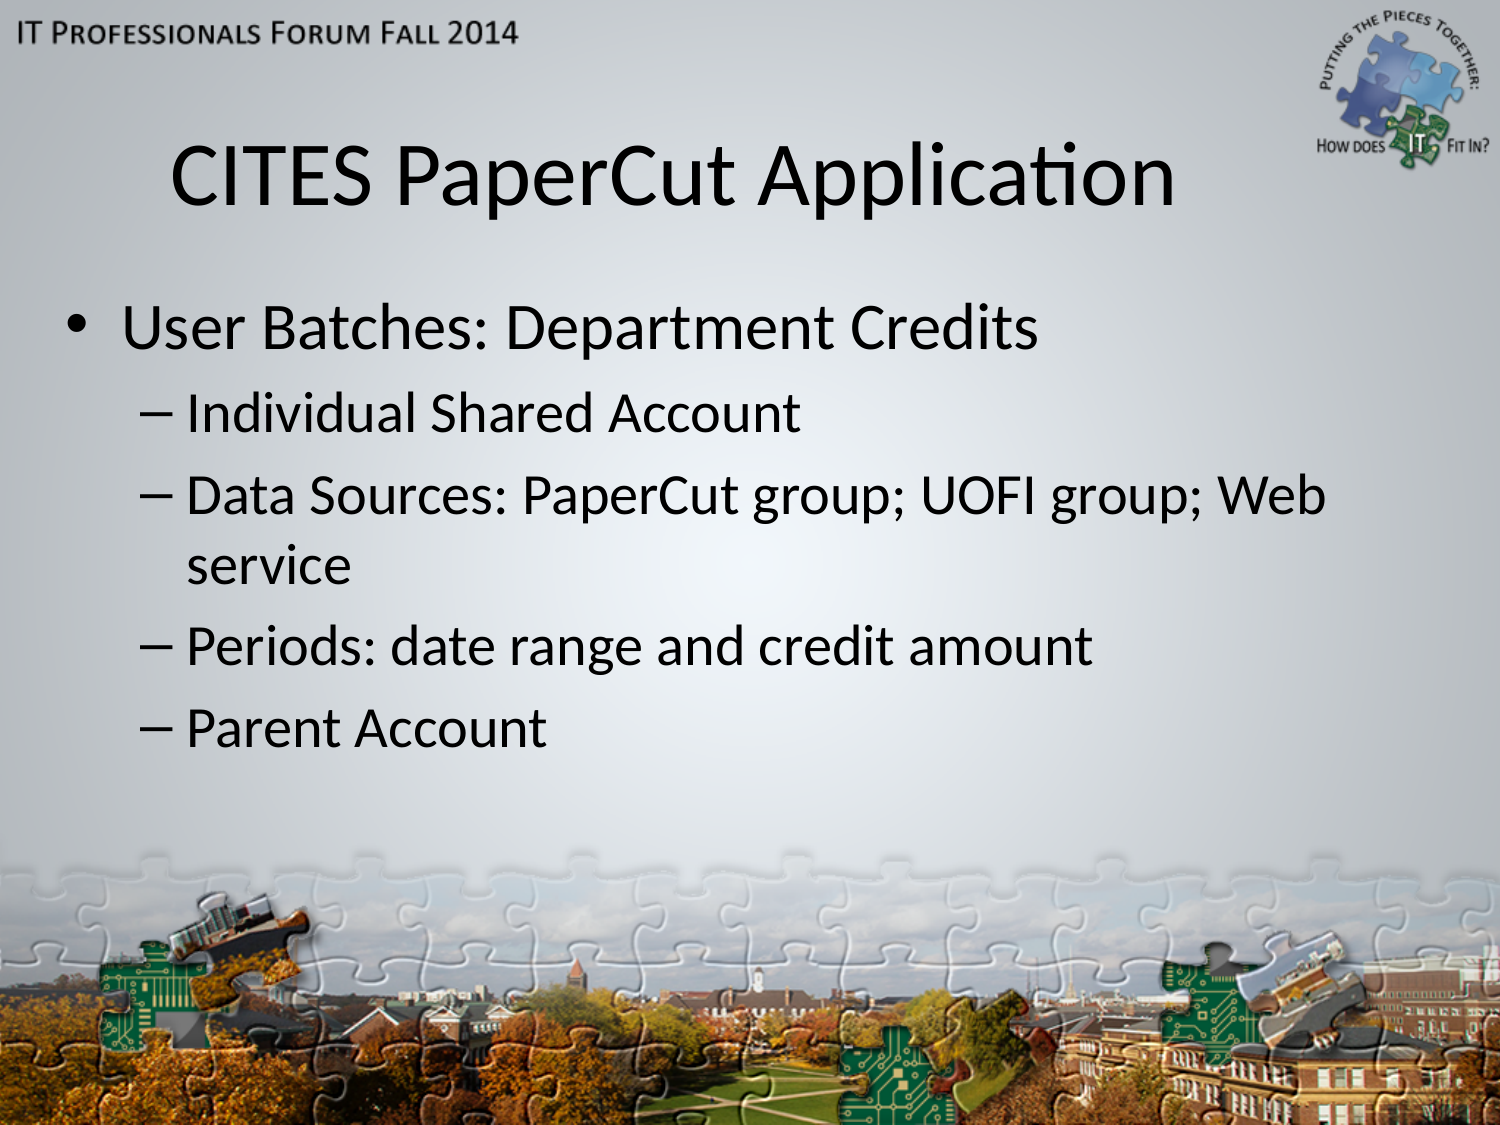

# CITES PaperCut Application
User Batches: Department Credits
Individual Shared Account
Data Sources: PaperCut group; UOFI group; Web service
Periods: date range and credit amount
Parent Account